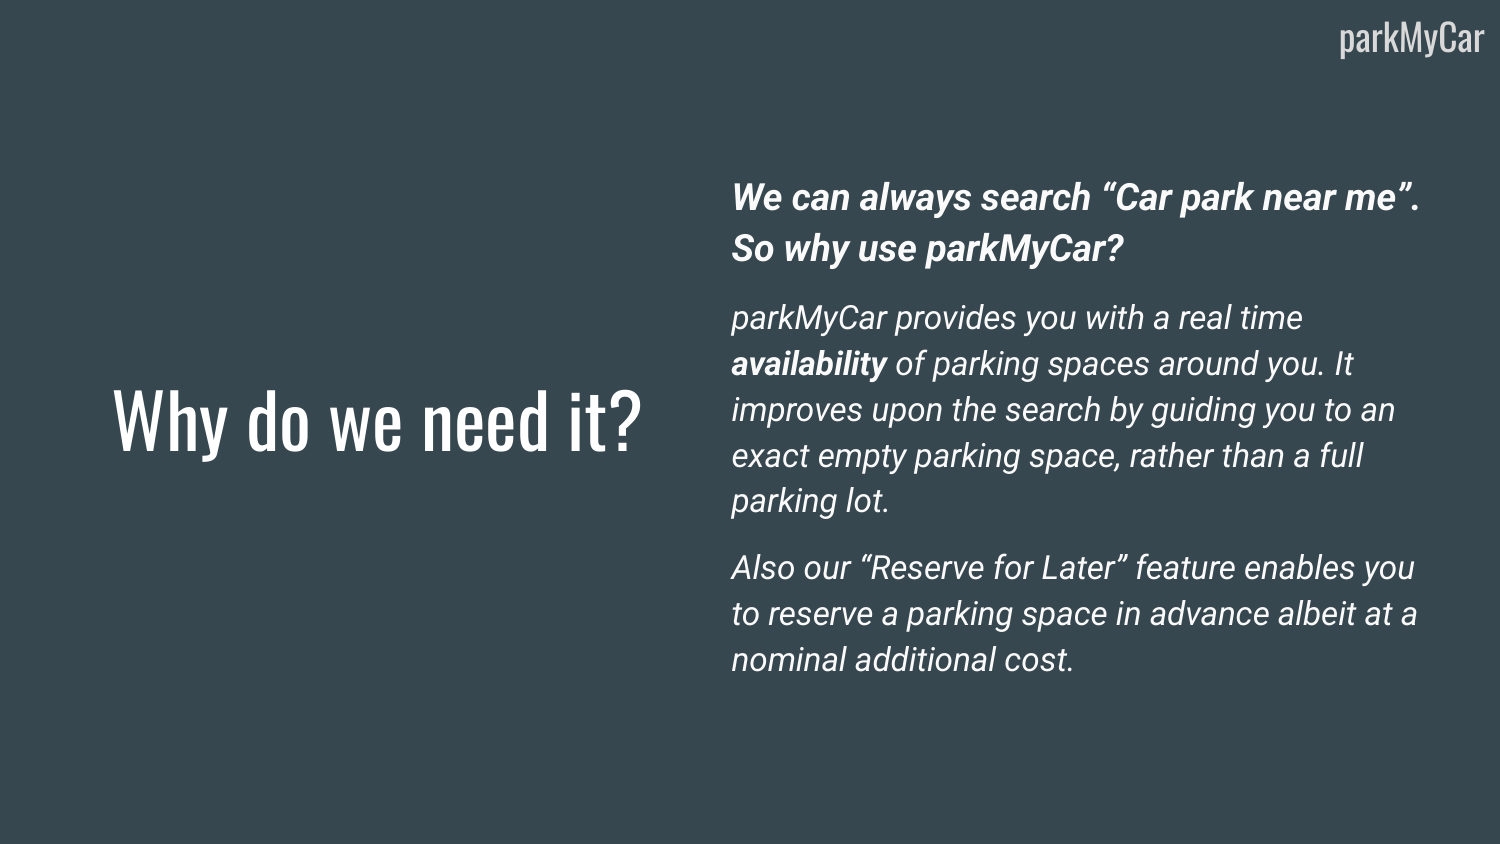

parkMyCar
We can always search “Car park near me”. So why use parkMyCar?
parkMyCar provides you with a real time availability of parking spaces around you. It improves upon the search by guiding you to an exact empty parking space, rather than a full parking lot.
Also our “Reserve for Later” feature enables you to reserve a parking space in advance albeit at a nominal additional cost.
# Why do we need it?